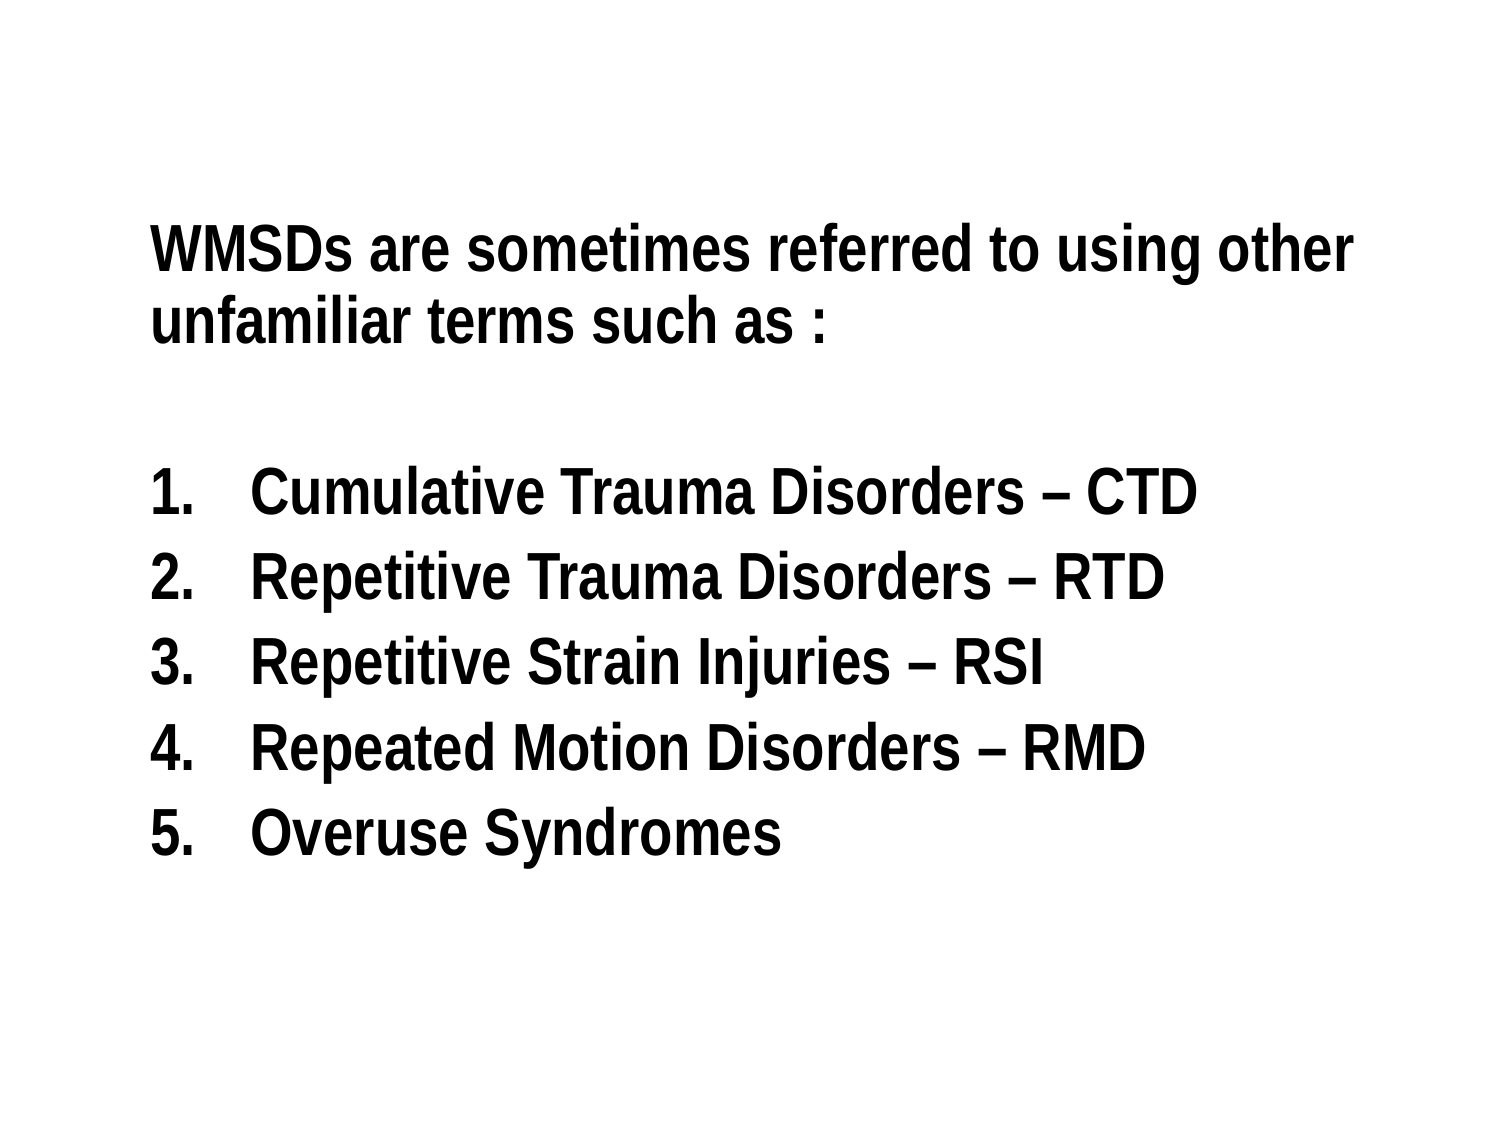

WMSDs are sometimes referred to using other unfamiliar terms such as :

Cumulative Trauma Disorders – CTD
Repetitive Trauma Disorders – RTD
Repetitive Strain Injuries – RSI
Repeated Motion Disorders – RMD
Overuse Syndromes